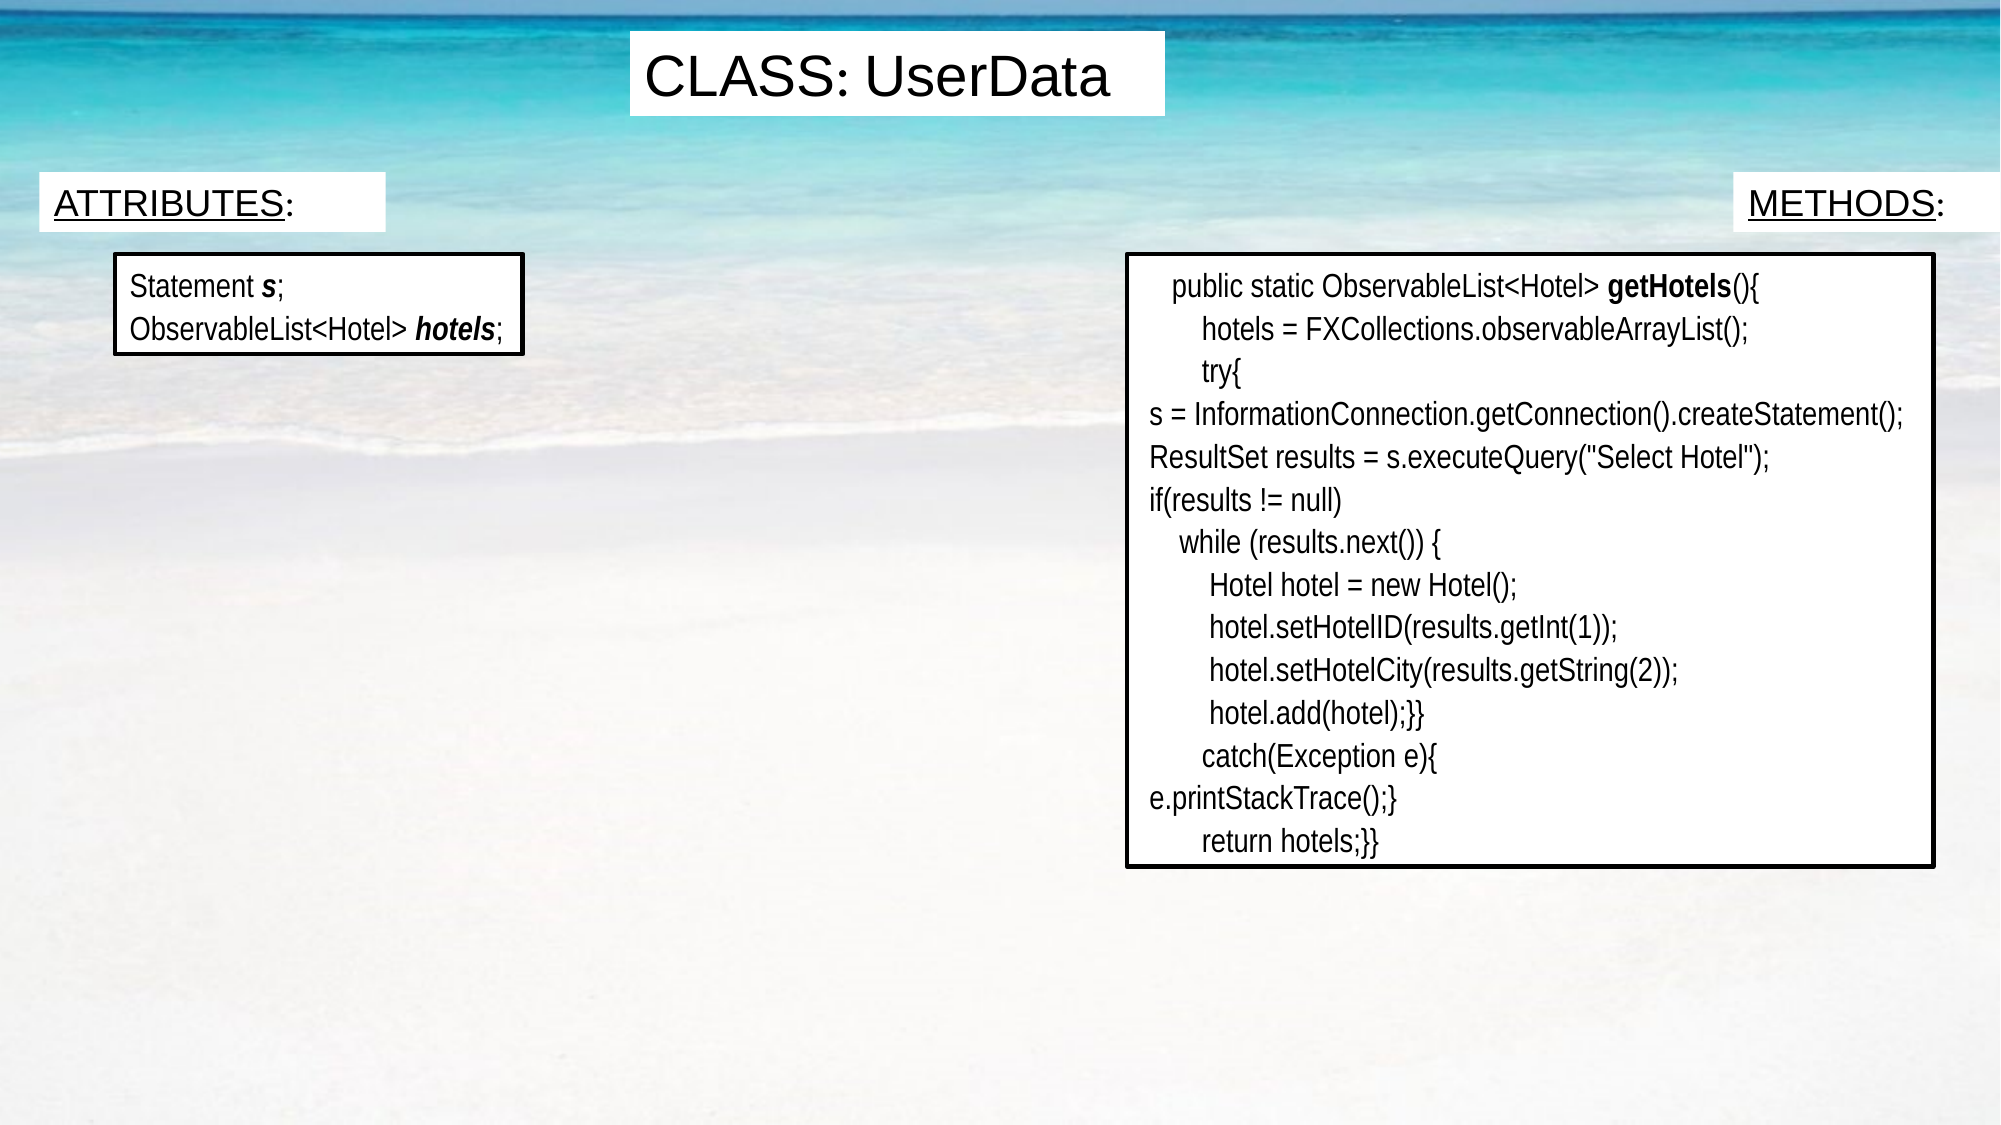

CLASS: UserData
ATTRIBUTES:
METHODS:
Statement s;
ObservableList<Hotel> hotels;
    public static ObservableList<Hotel> getHotels(){
        hotels = FXCollections.observableArrayList();
        try{
 s = InformationConnection.getConnection().createStatement();
 ResultSet results = s.executeQuery("Select Hotel");
 if(results != null)
     while (results.next()) {
         Hotel hotel = new Hotel();
         hotel.setHotelID(results.getInt(1));
         hotel.setHotelCity(results.getString(2));
         hotel.add(hotel);}}
        catch(Exception e){
 e.printStackTrace();}
        return hotels;}}